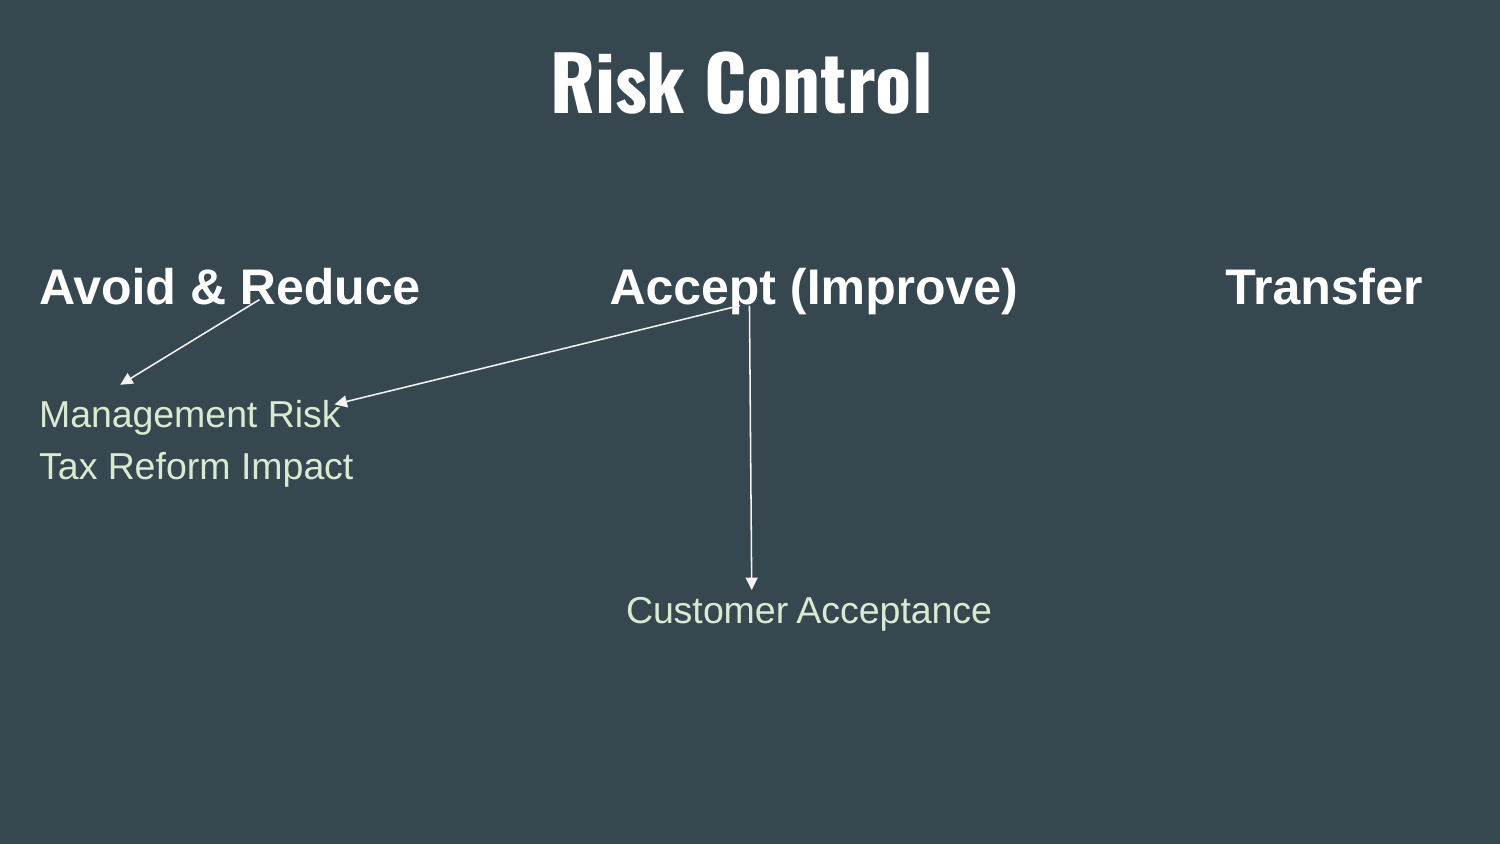

# Risk Control

Avoid & Reduce               Accept (Improve)                Transfer

Management Risk
Tax Reform Impact

                                                              Customer Acceptance